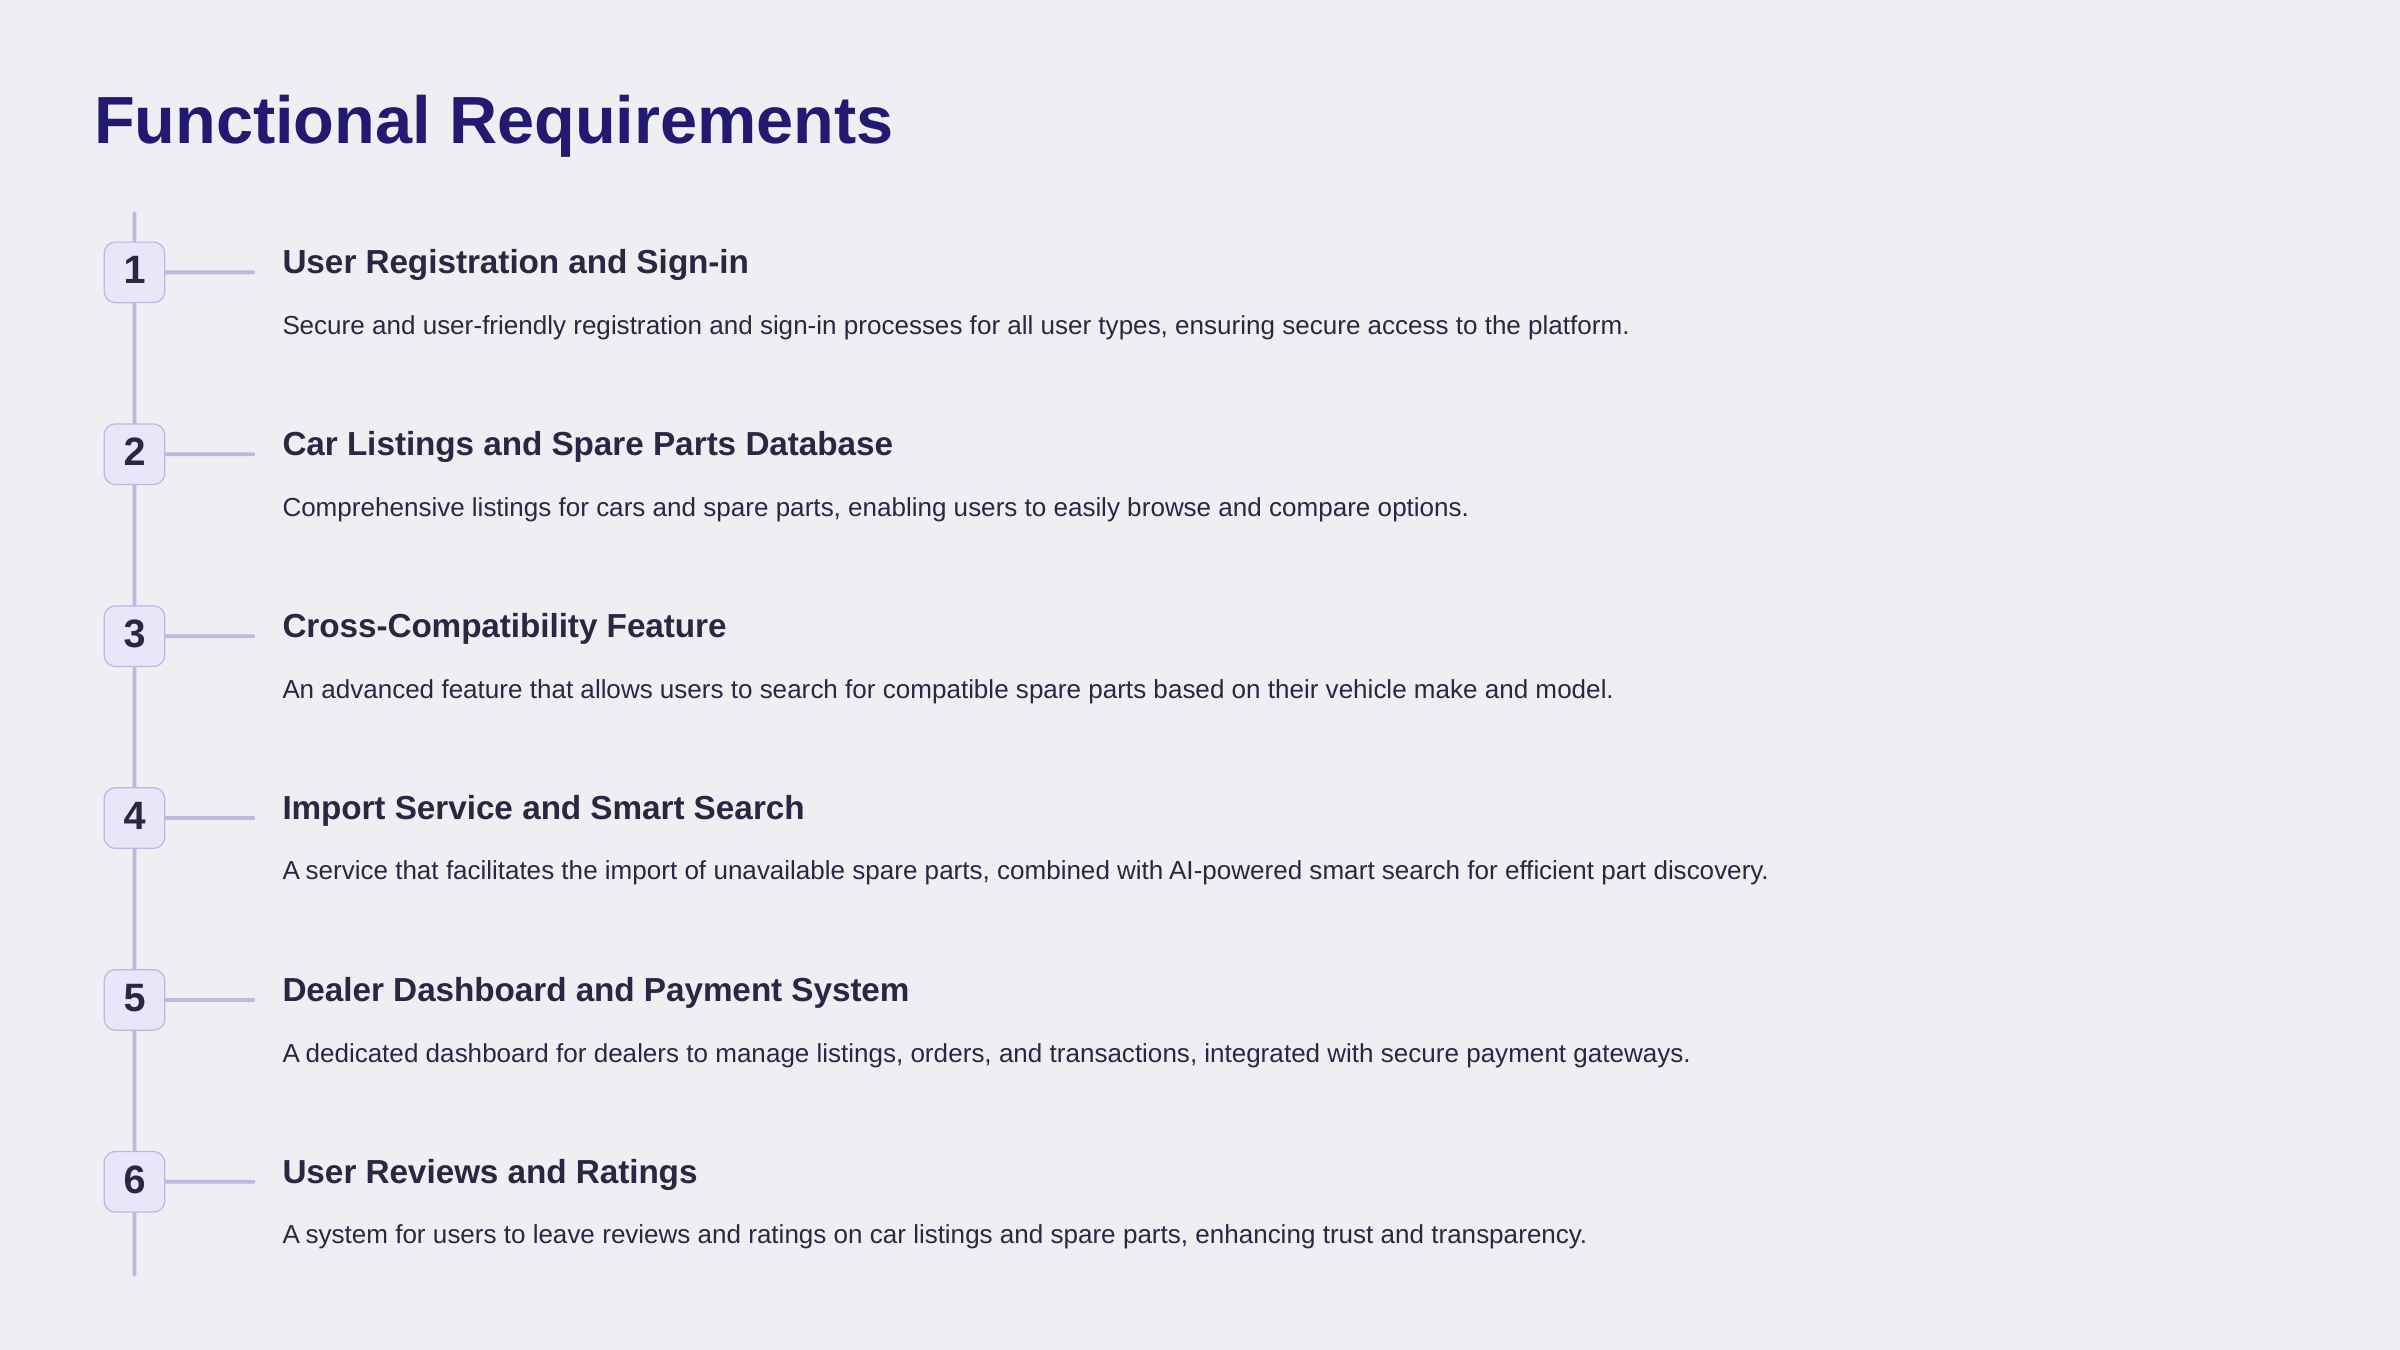

Functional Requirements

User Registration and Sign-in

1

Secure and user-friendly registration and sign-in processes for all user types, ensuring secure access to the platform.
Car Listings and Spare Parts Database

2

Comprehensive listings for cars and spare parts, enabling users to easily browse and compare options.
Cross-Compatibility Feature

3

An advanced feature that allows users to search for compatible spare parts based on their vehicle make and model.
Import Service and Smart Search

4

A service that facilitates the import of unavailable spare parts, combined with AI-powered smart search for efficient part discovery.
Dealer Dashboard and Payment System

5

A dedicated dashboard for dealers to manage listings, orders, and transactions, integrated with secure payment gateways.
User Reviews and Ratings

6

A system for users to leave reviews and ratings on car listings and spare parts, enhancing trust and transparency.